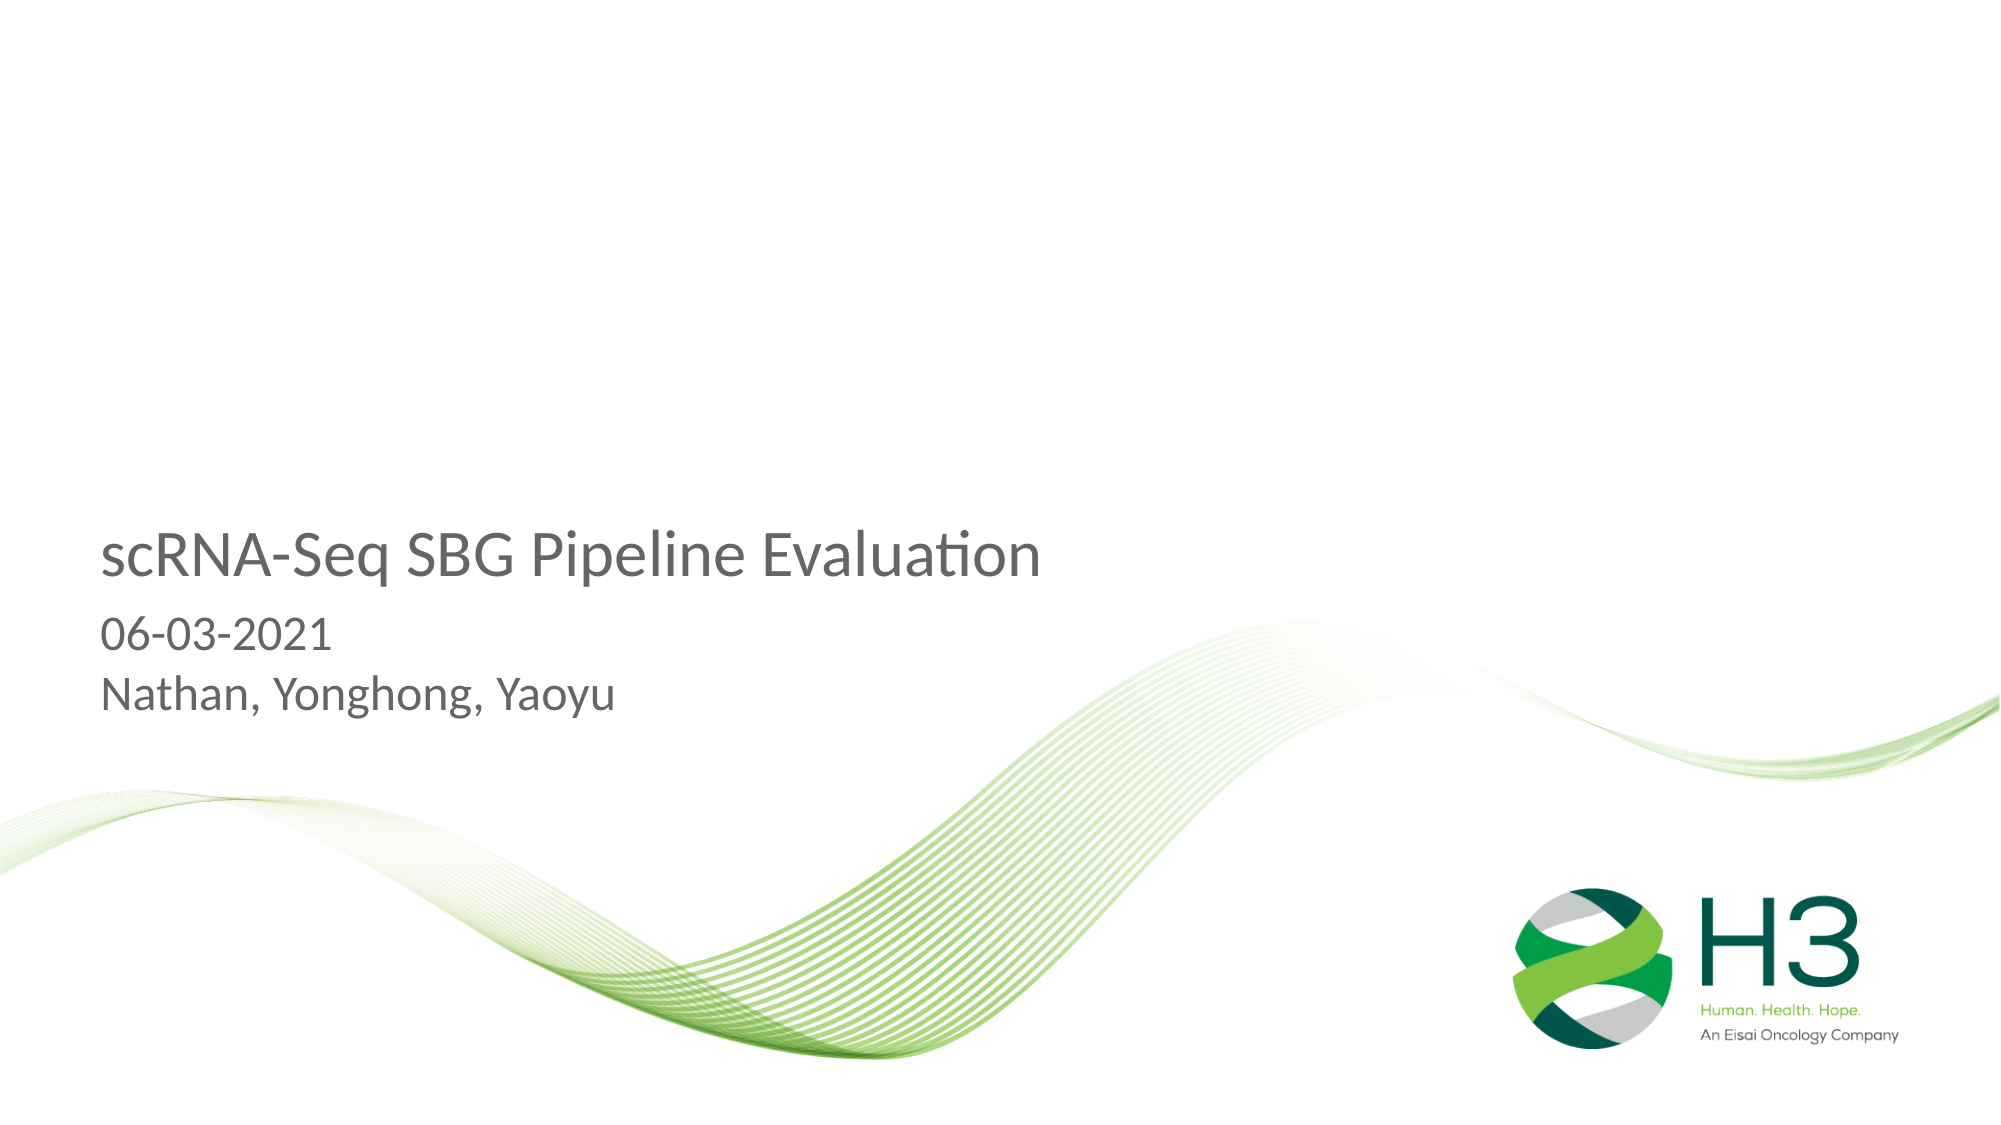

# scRNA-Seq SBG Pipeline Evaluation
06-03-2021
Nathan, Yonghong, Yaoyu